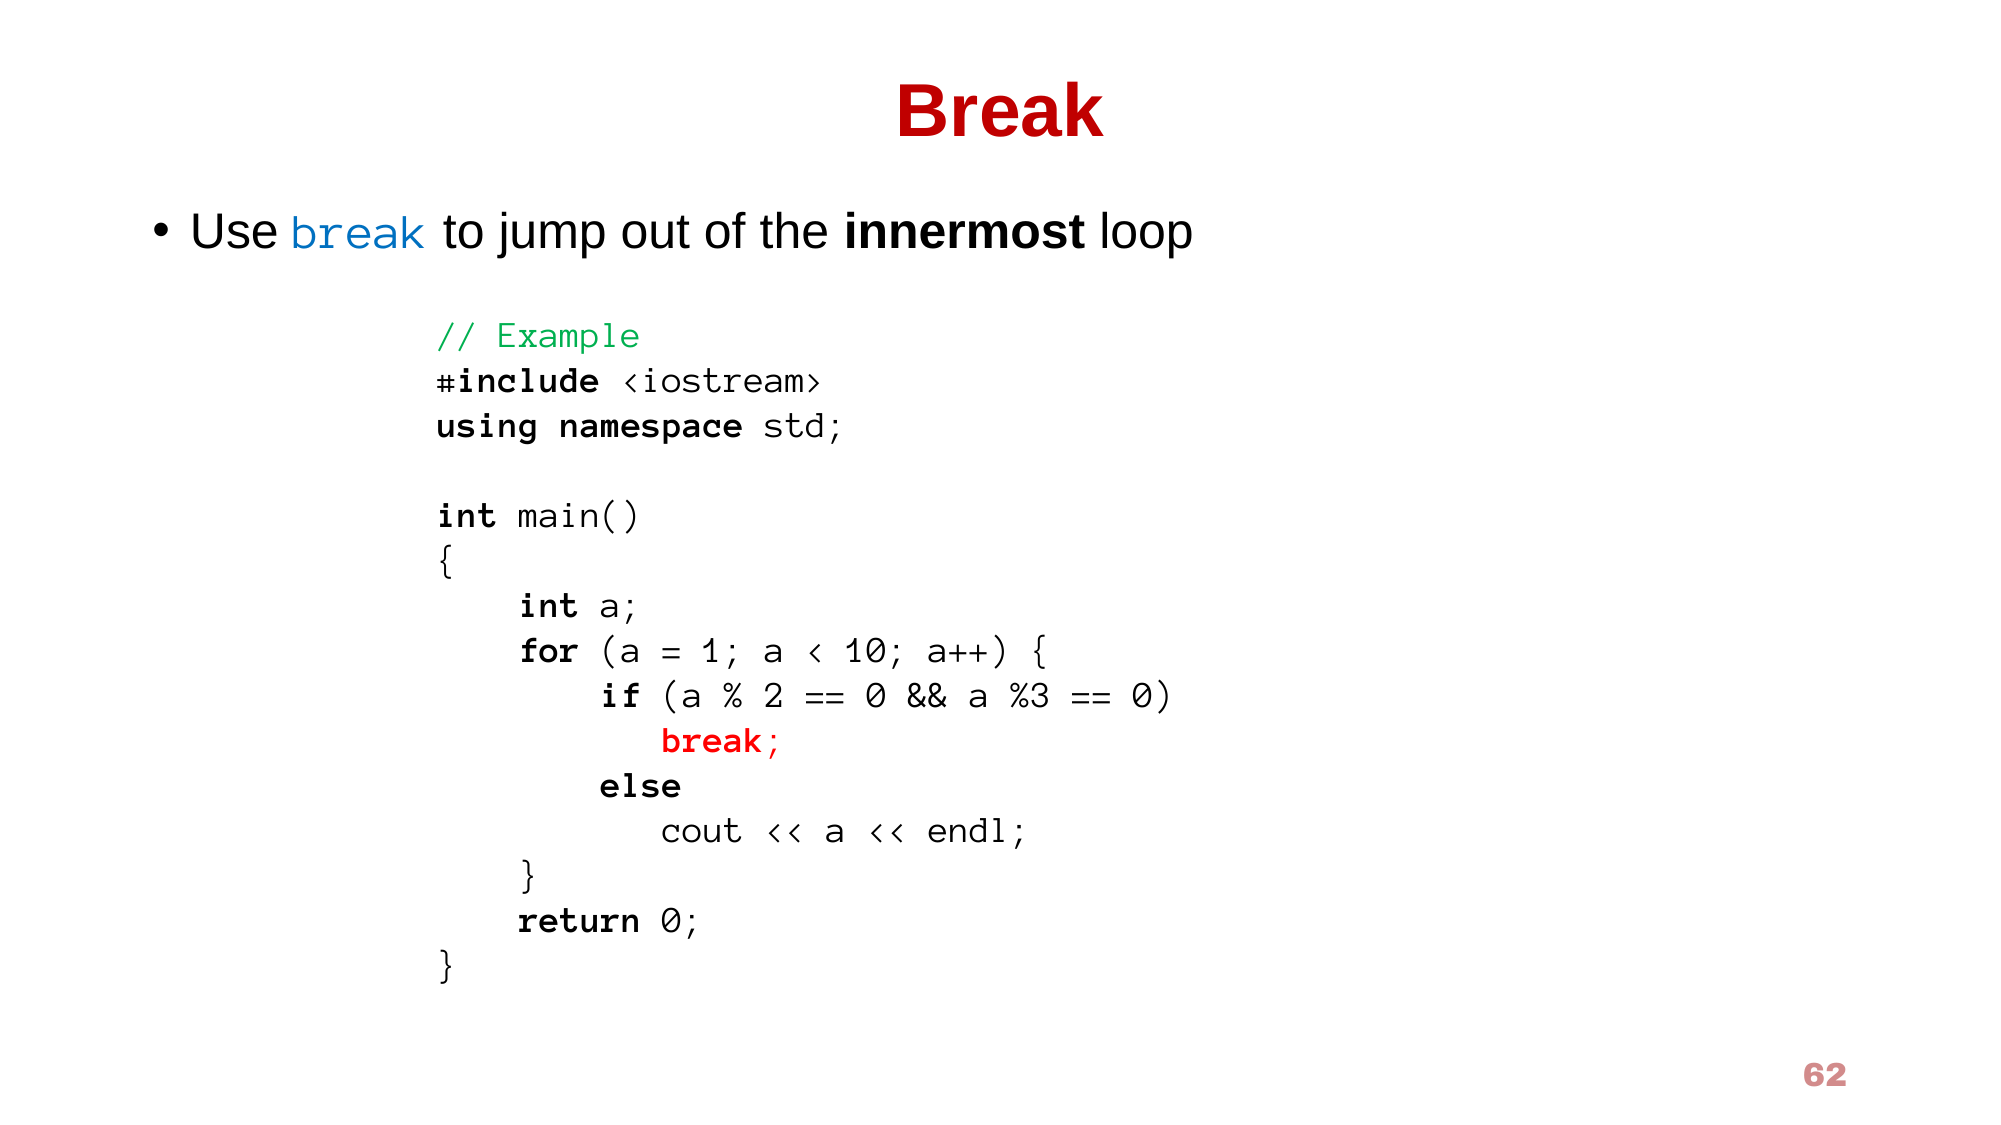

# Break
Use break to jump out of the innermost loop
// Example
#include <iostream>
using namespace std;

int main()
{
    int a;
    for (a = 1; a < 10; a++) {
        if (a % 2 == 0 && a %3 == 0)
           break;
        else
           cout << a << endl;
    }
    return 0;
}
62